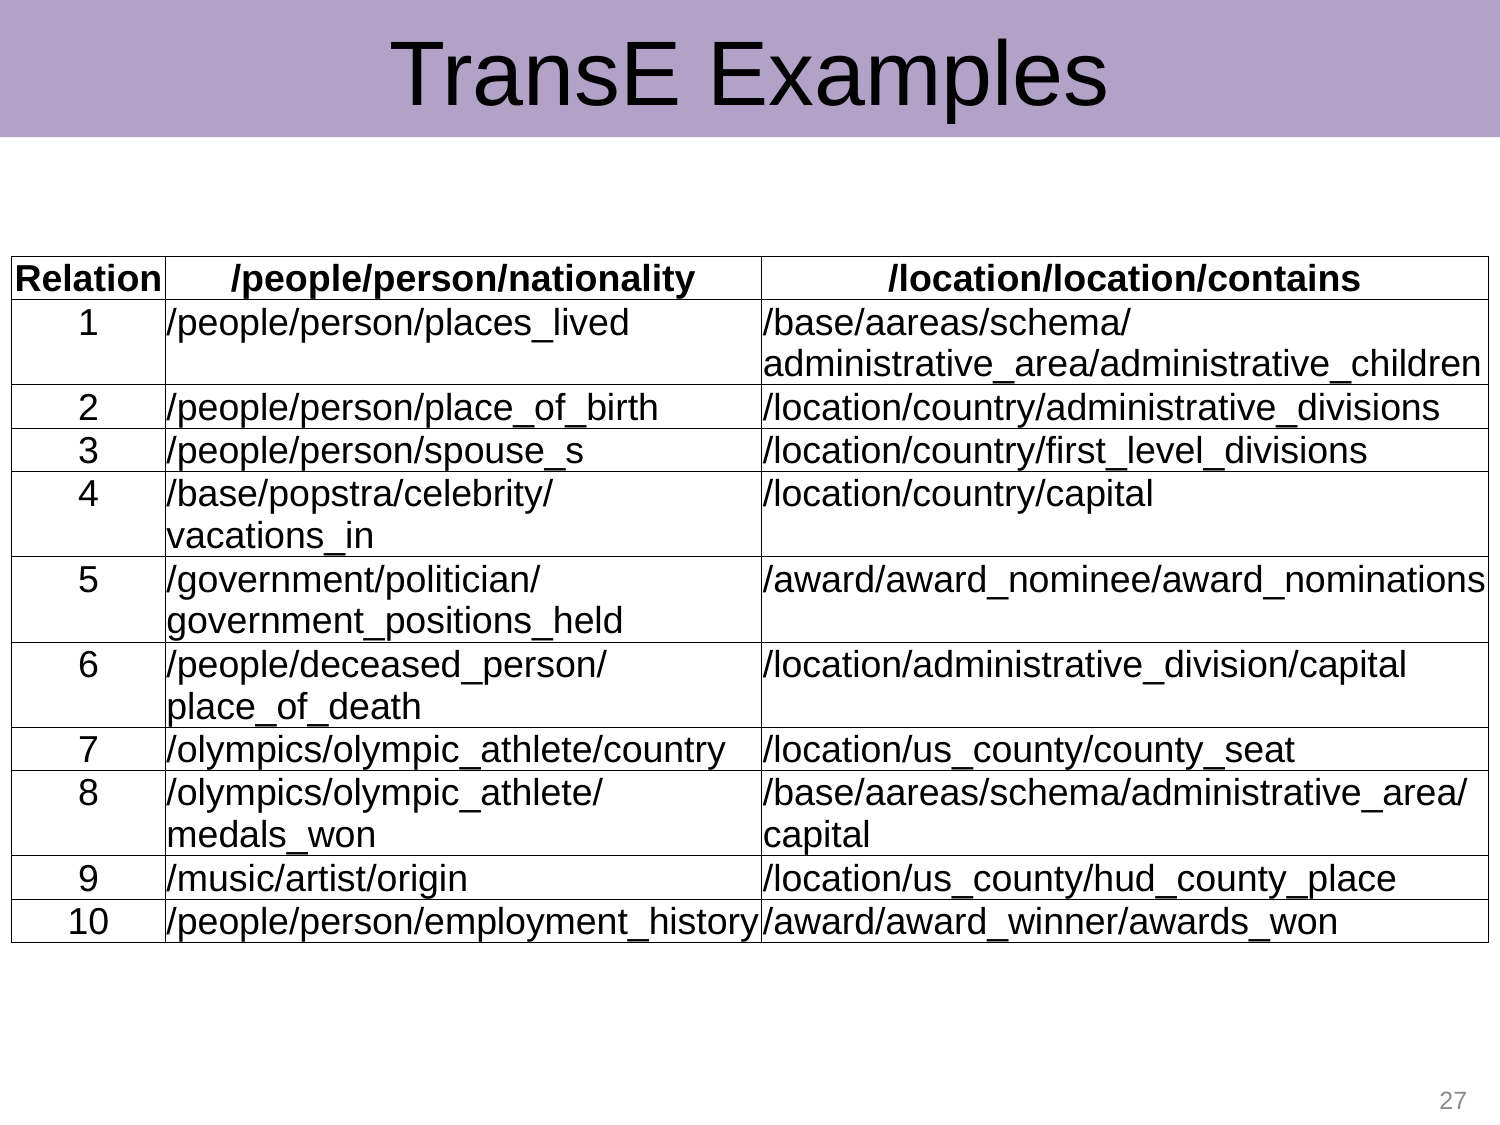

# TransE Examples
| Relation | /people/person/nationality | /location/location/contains |
| --- | --- | --- |
| 1 | /people/person/places\_lived | /base/aareas/schema/administrative\_area/administrative\_children |
| 2 | /people/person/place\_of\_birth | /location/country/administrative\_divisions |
| 3 | /people/person/spouse\_s | /location/country/first\_level\_divisions |
| 4 | /base/popstra/celebrity/vacations\_in | /location/country/capital |
| 5 | /government/politician/government\_positions\_held | /award/award\_nominee/award\_nominations |
| 6 | /people/deceased\_person/place\_of\_death | /location/administrative\_division/capital |
| 7 | /olympics/olympic\_athlete/country | /location/us\_county/county\_seat |
| 8 | /olympics/olympic\_athlete/medals\_won | /base/aareas/schema/administrative\_area/capital |
| 9 | /music/artist/origin | /location/us\_county/hud\_county\_place |
| 10 | /people/person/employment\_history | /award/award\_winner/awards\_won |
27